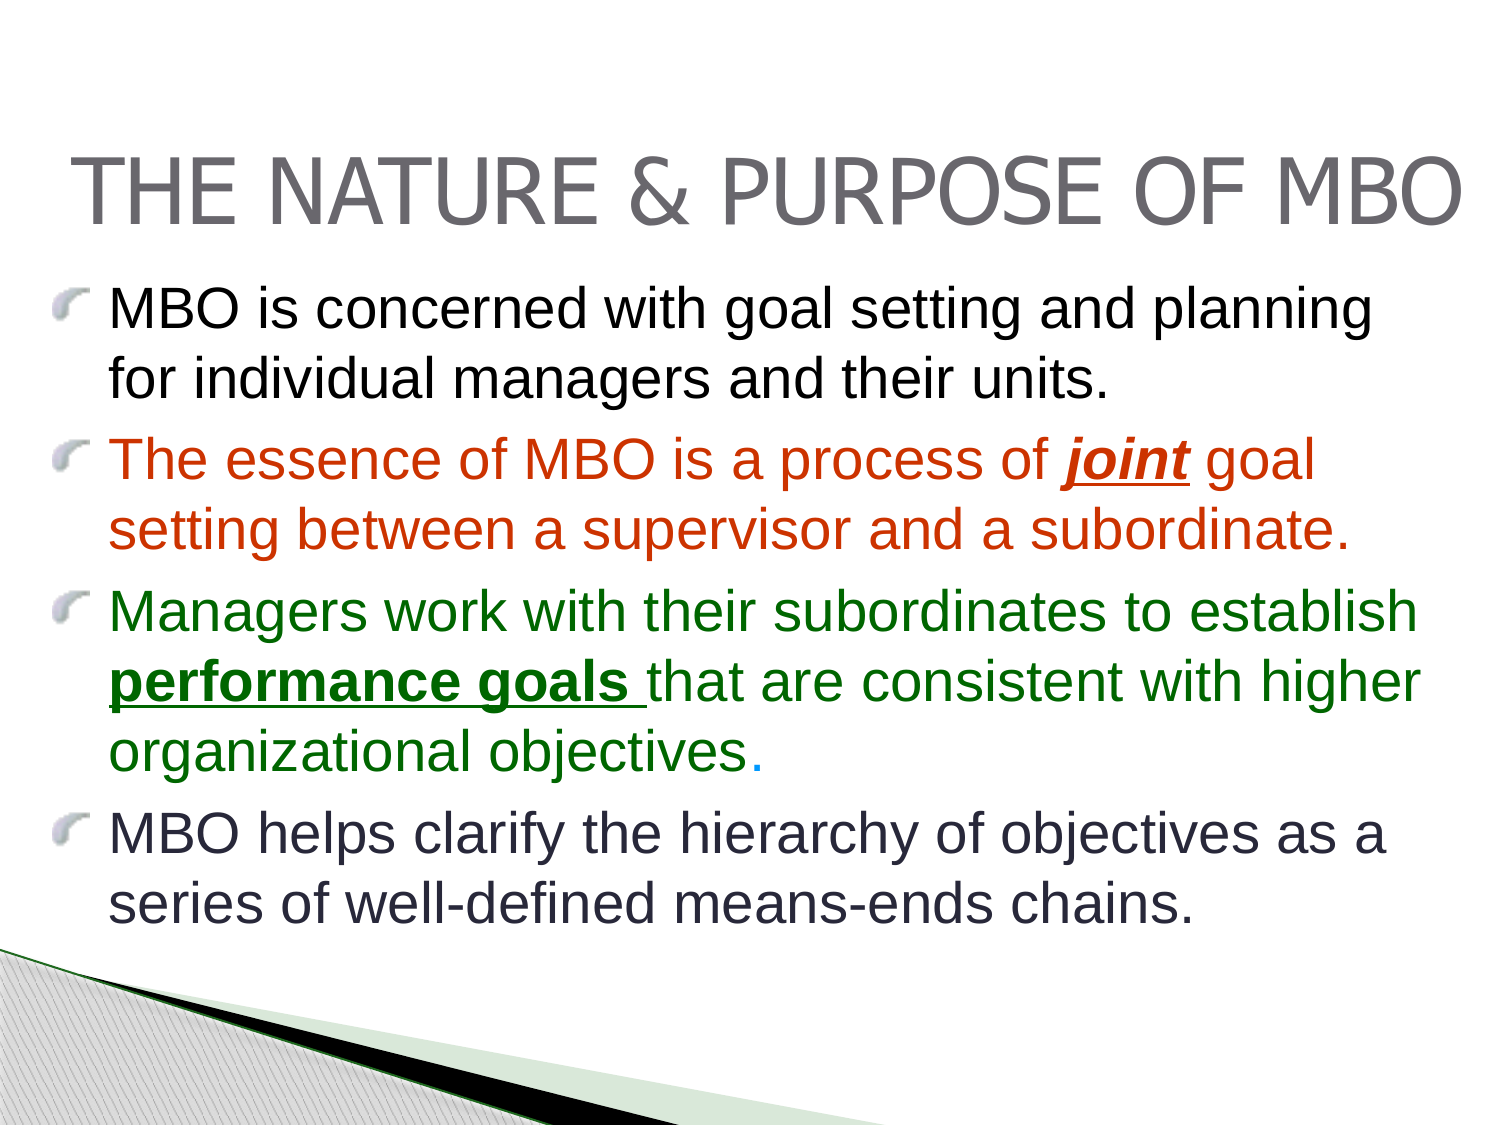

THE NATURE & PURPOSE OF MBO
MBO is concerned with goal setting and planning for individual managers and their units.
The essence of MBO is a process of joint goal setting between a supervisor and a subordinate.
Managers work with their subordinates to establish performance goals that are consistent with higher organizational objectives.
MBO helps clarify the hierarchy of objectives as a series of well-defined means-ends chains.